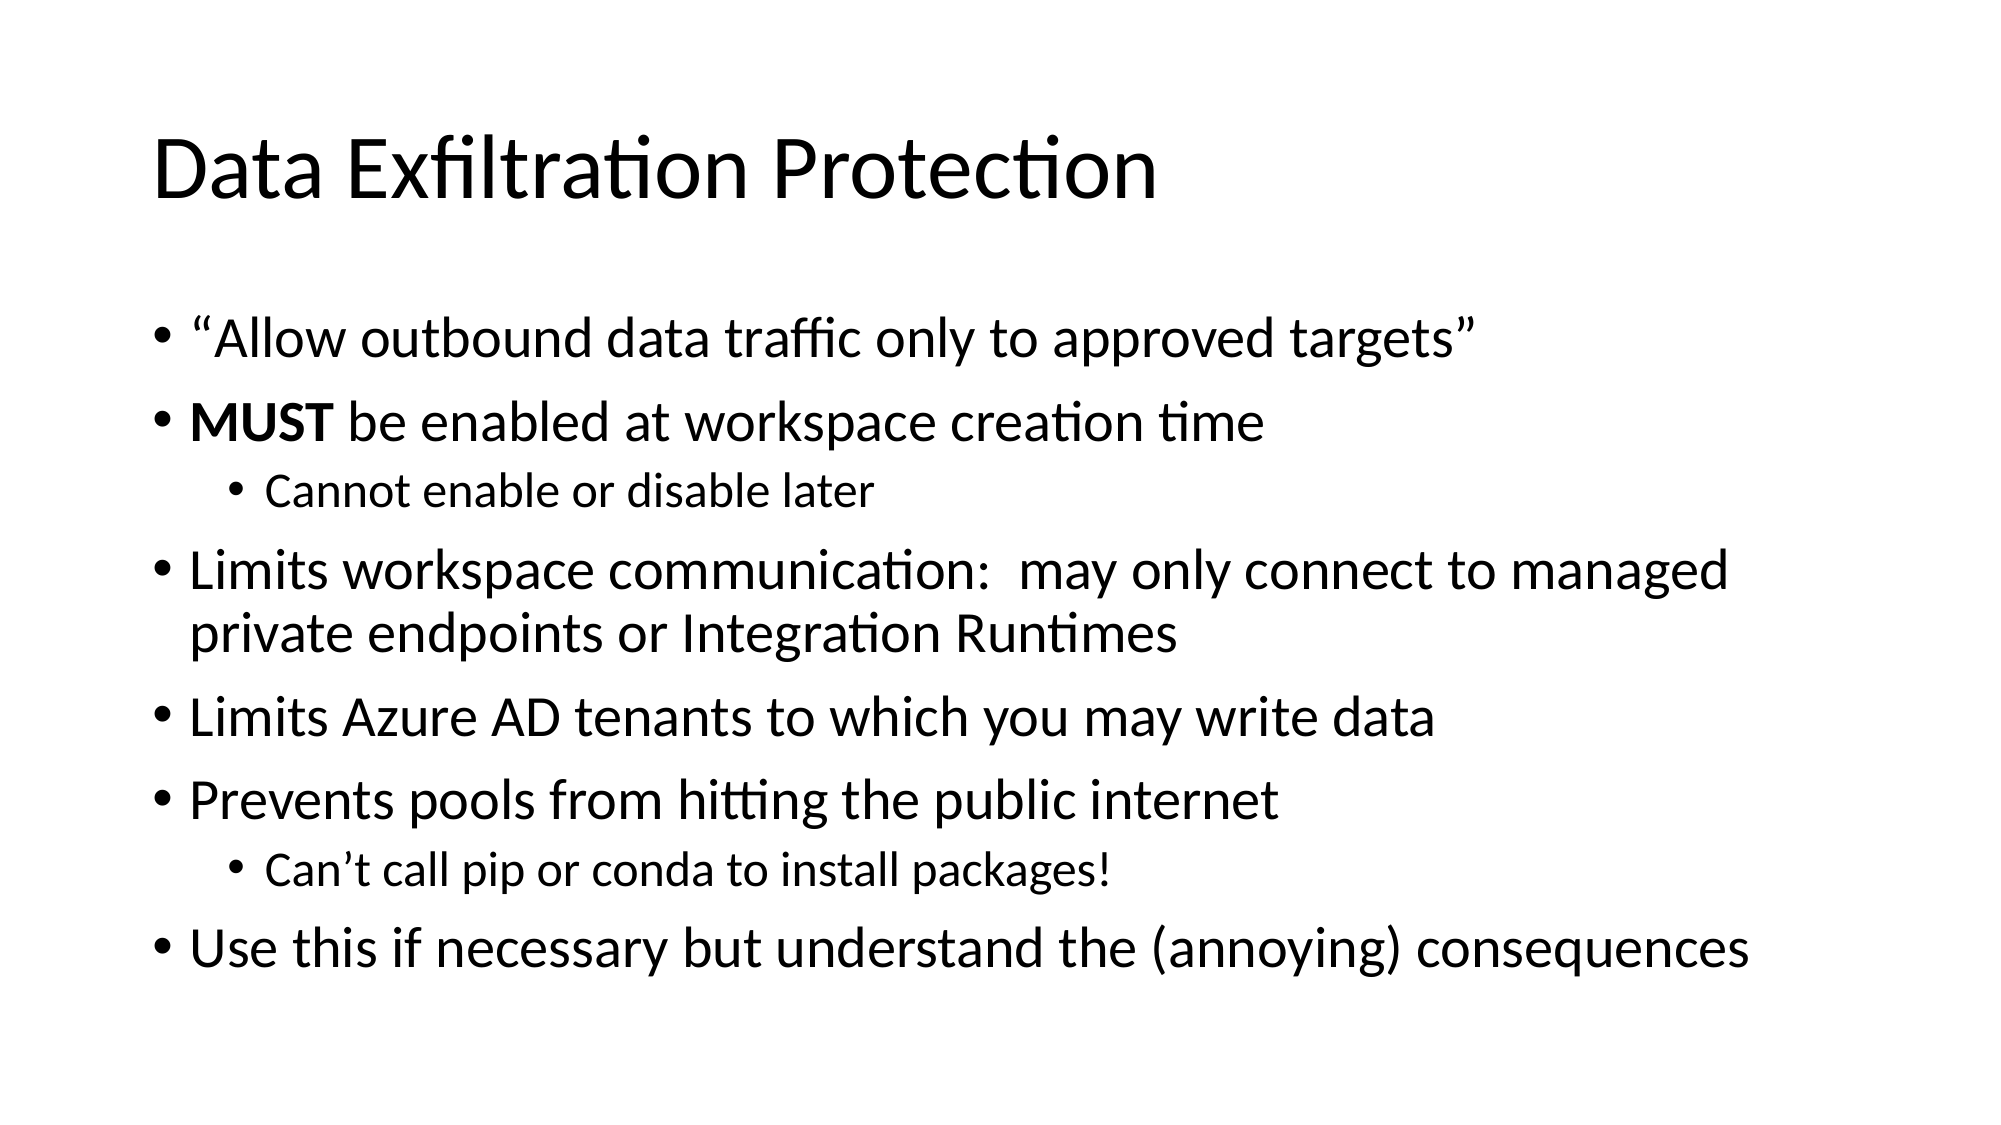

# Data Exfiltration Protection
“Allow outbound data traffic only to approved targets”
MUST be enabled at workspace creation time
Cannot enable or disable later
Limits workspace communication:  may only connect to managed private endpoints or Integration Runtimes
Limits Azure AD tenants to which you may write data
Prevents pools from hitting the public internet
Can’t call pip or conda to install packages!
Use this if necessary but understand the (annoying) consequences